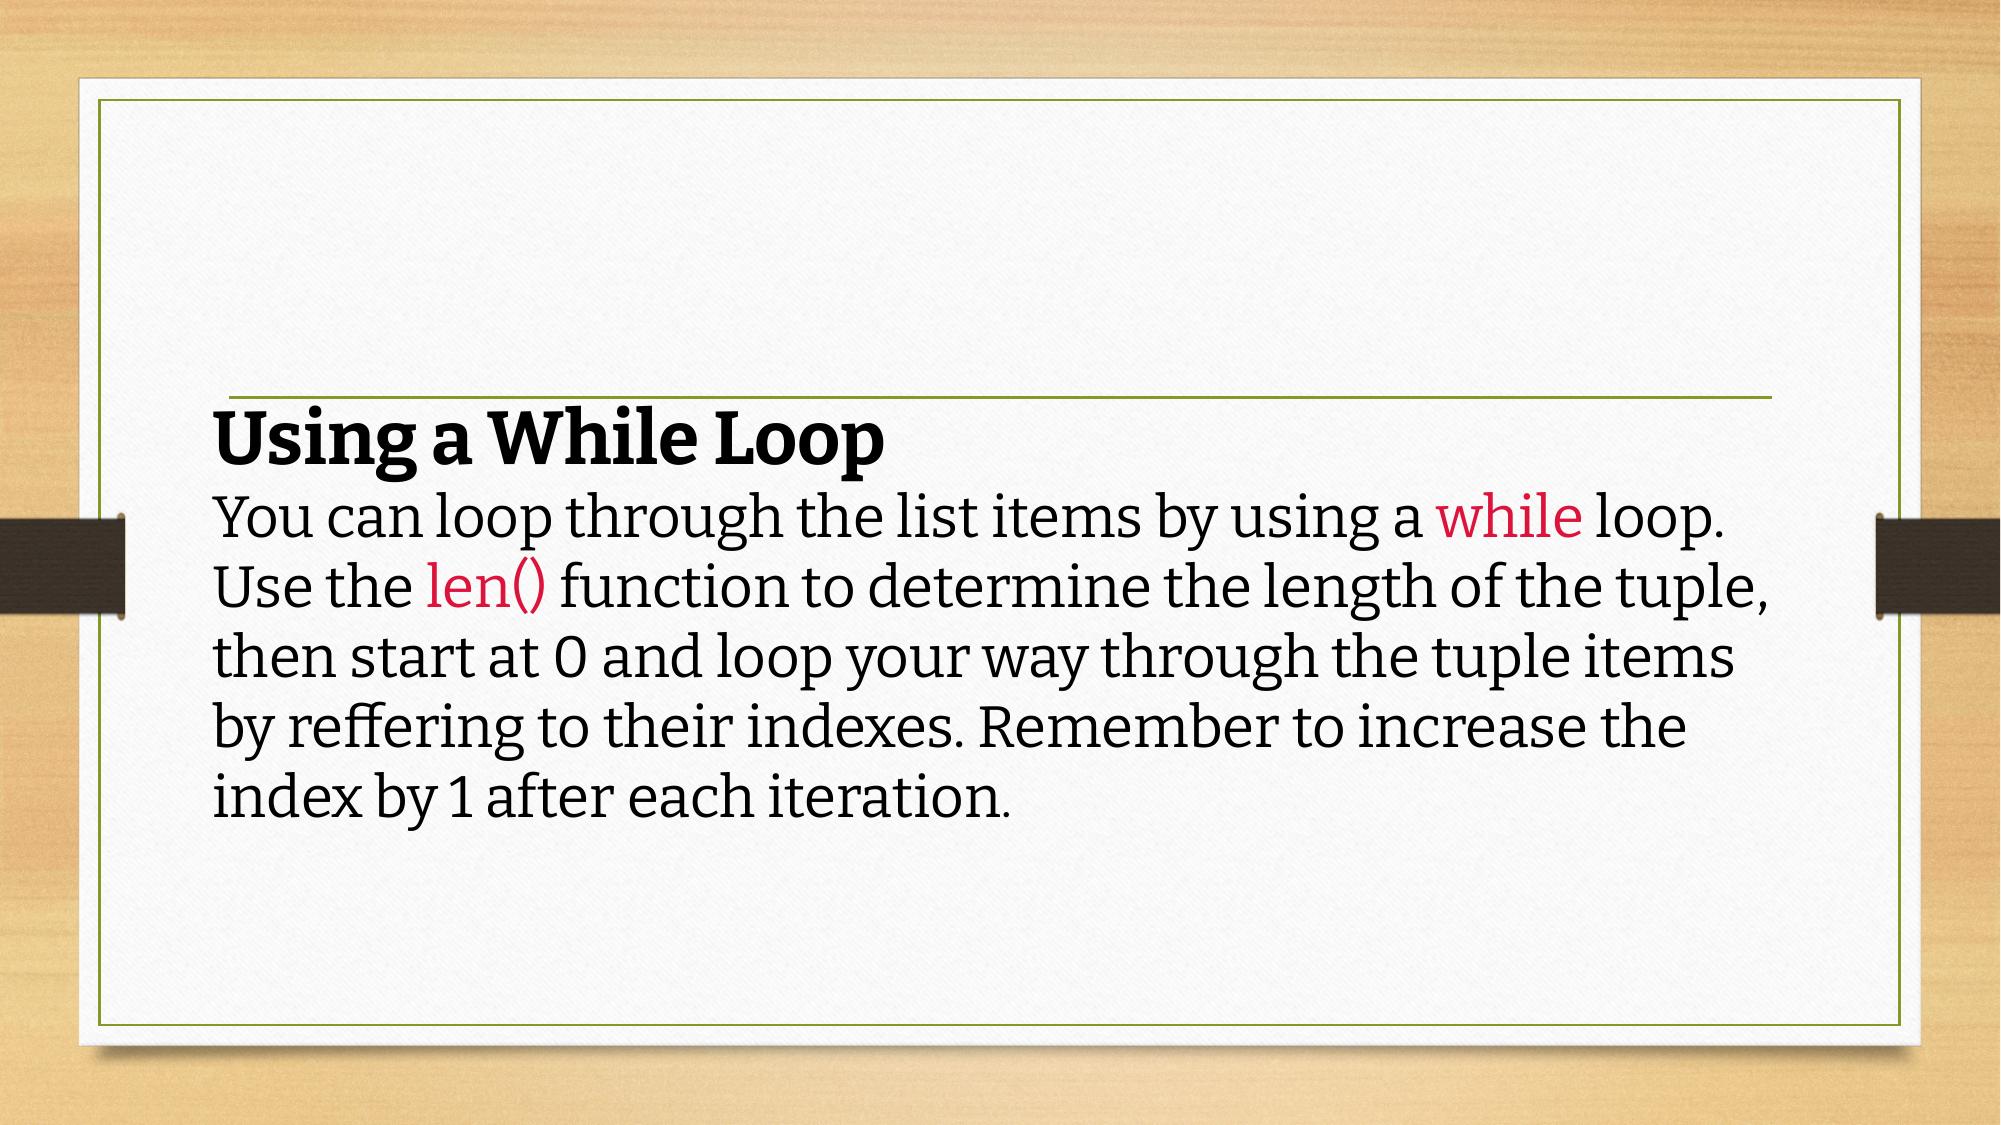

#
Using a While Loop
You can loop through the list items by using a while loop. Use the len() function to determine the length of the tuple, then start at 0 and loop your way through the tuple items by reffering to their indexes. Remember to increase the index by 1 after each iteration.